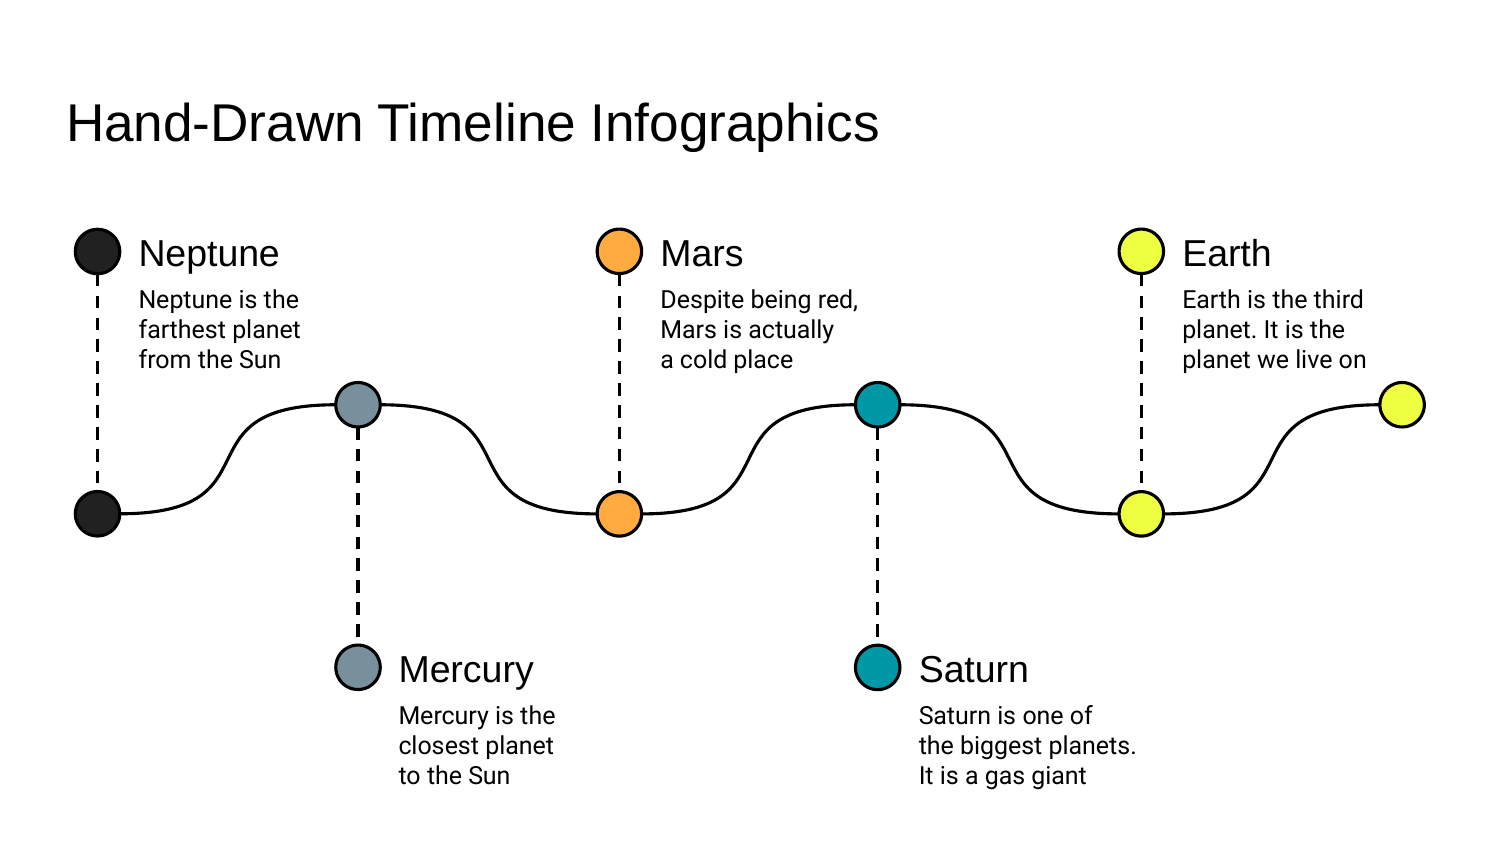

# Hand-Drawn Timeline Infographics
Neptune

Neptune is the farthest planet
from the Sun
Mars

Despite being red, Mars is actually
a cold place
Earth

Earth is the third planet. It is the planet we live on

Mercury
Mercury is the closest planet
to the Sun

Saturn
Saturn is one of
the biggest planets. It is a gas giant